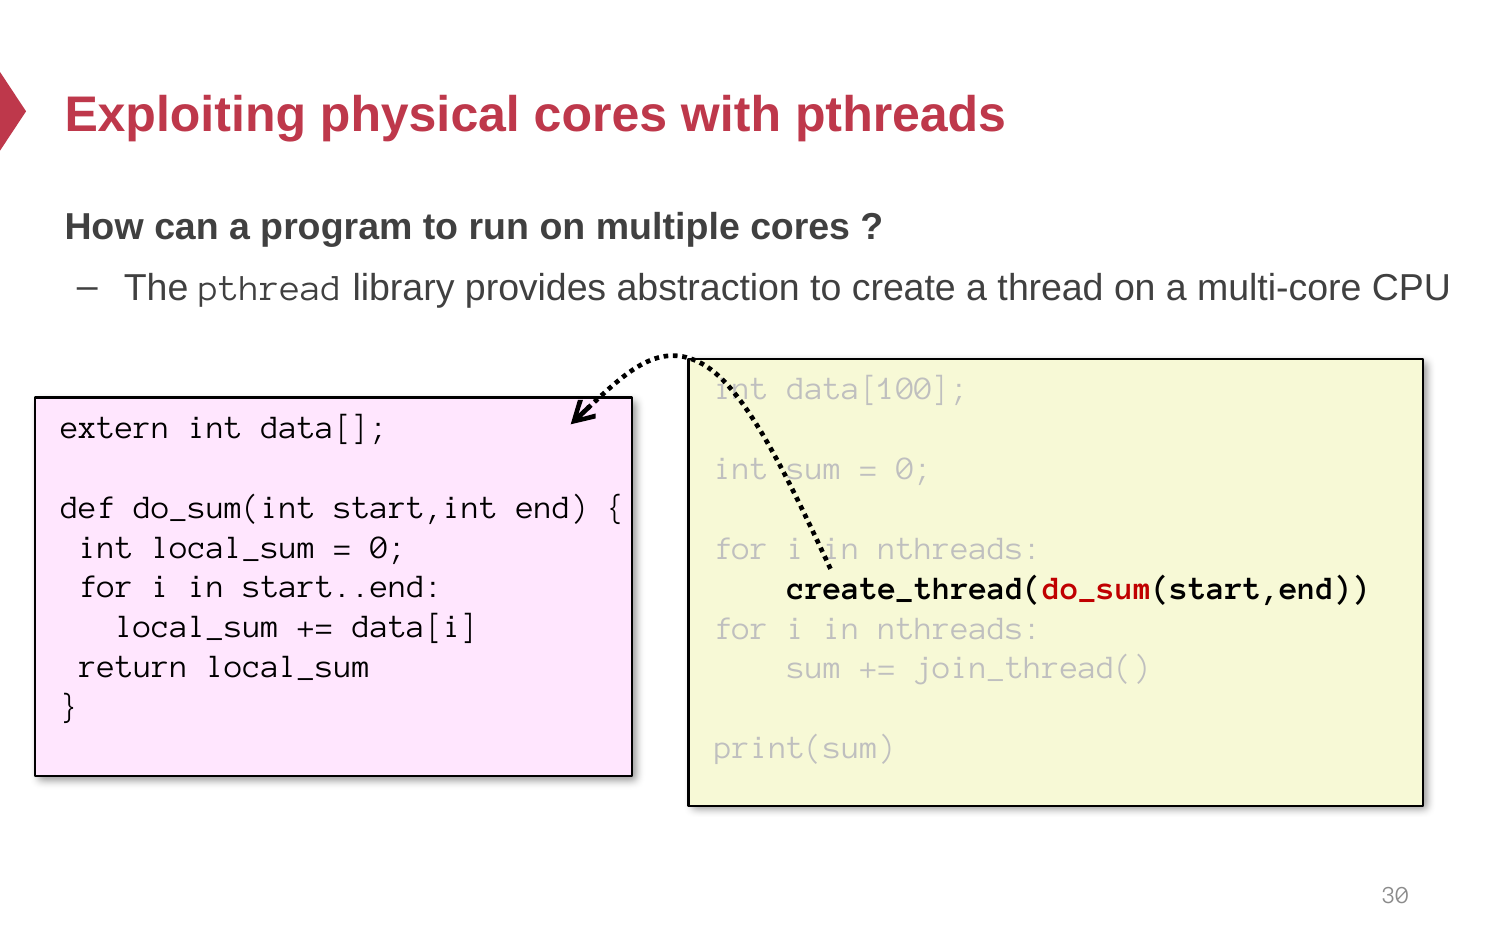

# Exploiting physical cores with pthreads
How can a program to run on multiple cores ?
The pthread library provides abstraction to create a thread on a multi-core CPU

int data[100];

int sum = 0;

for i in nthreads:
    create_thread(do_sum(start,end))
for i in nthreads:
    sum += join_thread()

print(sum)

extern int data[];

def do_sum(int start,int end) {
 int local_sum = 0;
 for i in start..end:
   local_sum += data[i]
 return local_sum
}
30